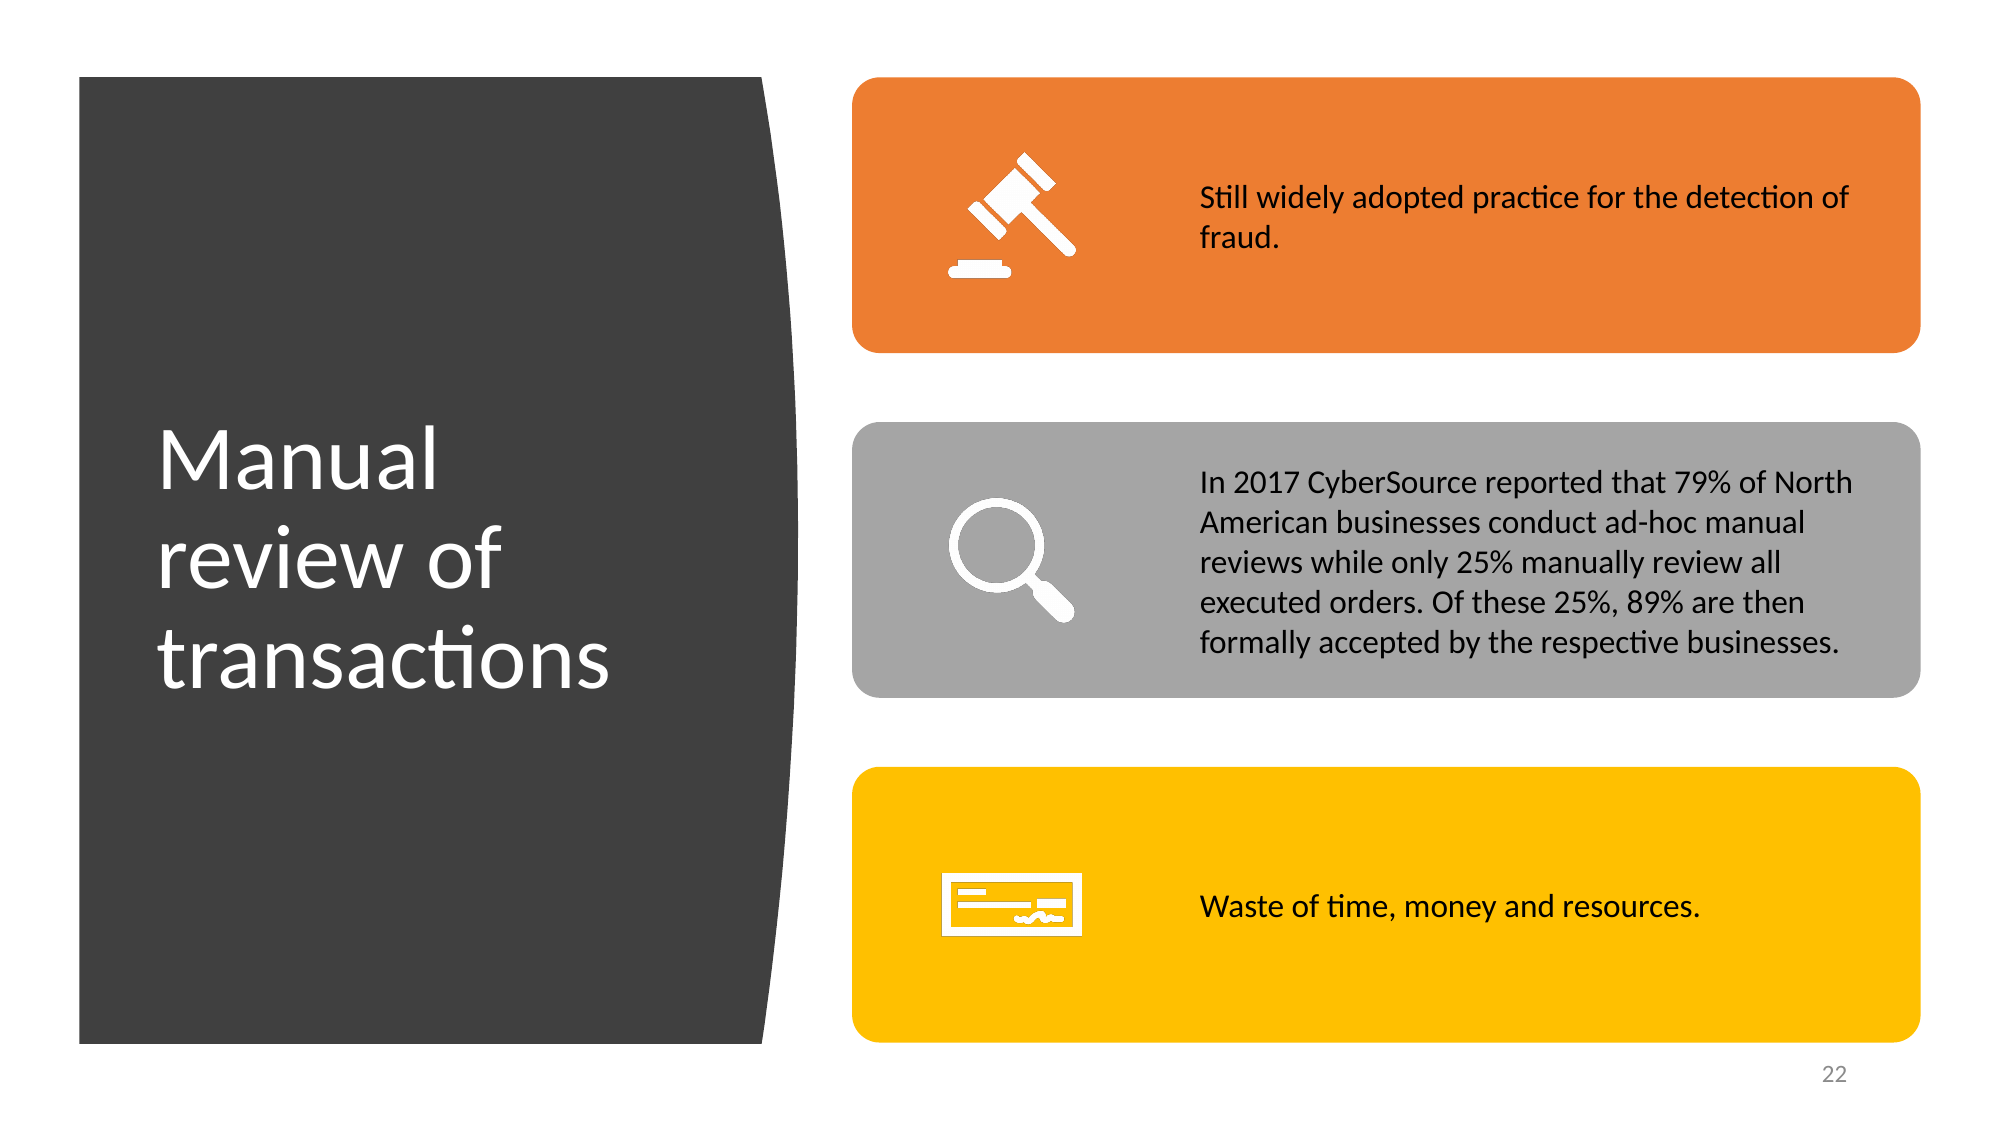

Still widely adopted practice for the detection of fraud.
In 2017 CyberSource reported that 79% of North American businesses conduct ad-hoc manual reviews while only 25% manually review all executed orders. Of these 25%, 89% are then formally accepted by the respective businesses.
Waste of time, money and resources.

# Manual review of transactions
22